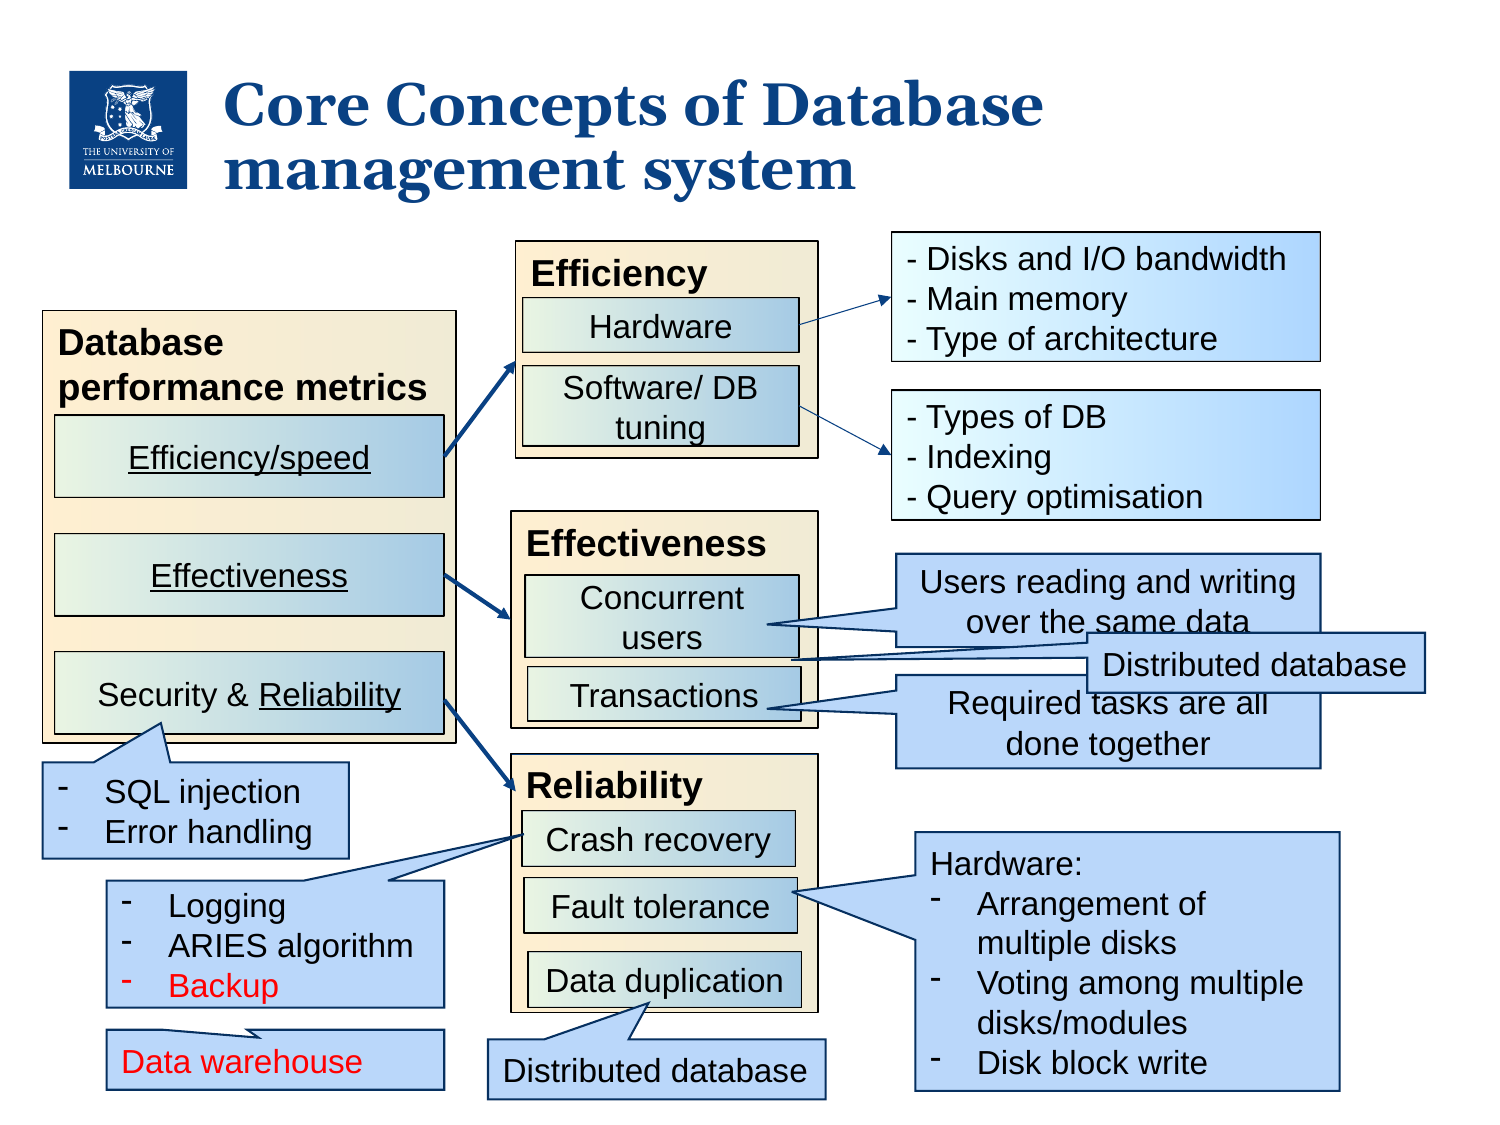

# Core Concepts of Database management system
- Disks and I/O bandwidth
- Main memory
- Type of architecture
Efficiency
Hardware
Database performance metrics
Software/ DB tuning
- Types of DB
- Indexing
- Query optimisation
Efficiency/speed
Effectiveness
Effectiveness
Users reading and writing over the same data
Concurrent users
Distributed database
Security & Reliability
Transactions
Required tasks are all done together
Reliability
SQL injection
Error handling
Crash recovery
Hardware:
Arrangement of multiple disks
Voting among multiple disks/modules
Disk block write
Fault tolerance
Logging
ARIES algorithm
Backup
Data duplication
Data warehouse
Distributed database